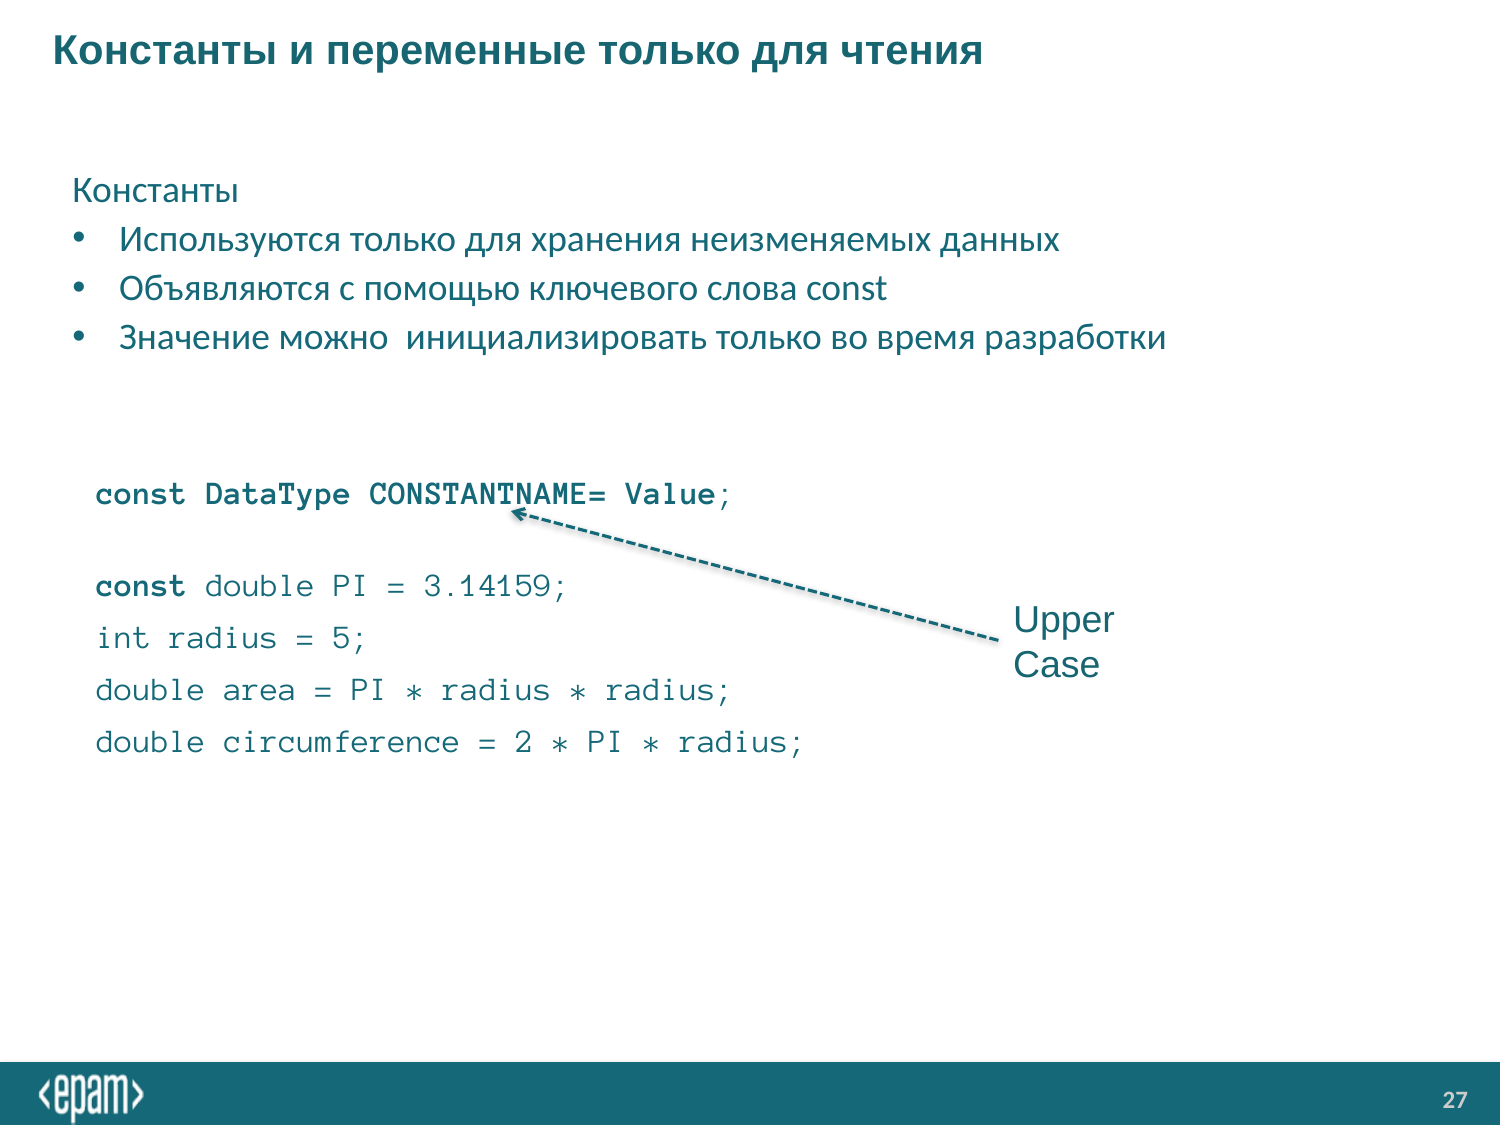

# Константы и переменные только для чтения
Константы
Используются только для хранения неизменяемых данных
Объявляются с помощью ключевого слова const
Значение можно  инициализировать только во время разработки

const DataType CONSTANTNAME= Value;

const double PI = 3.14159;
int radius = 5;
double area = PI * radius * radius;
double circumference = 2 * PI * radius;
Upper Case